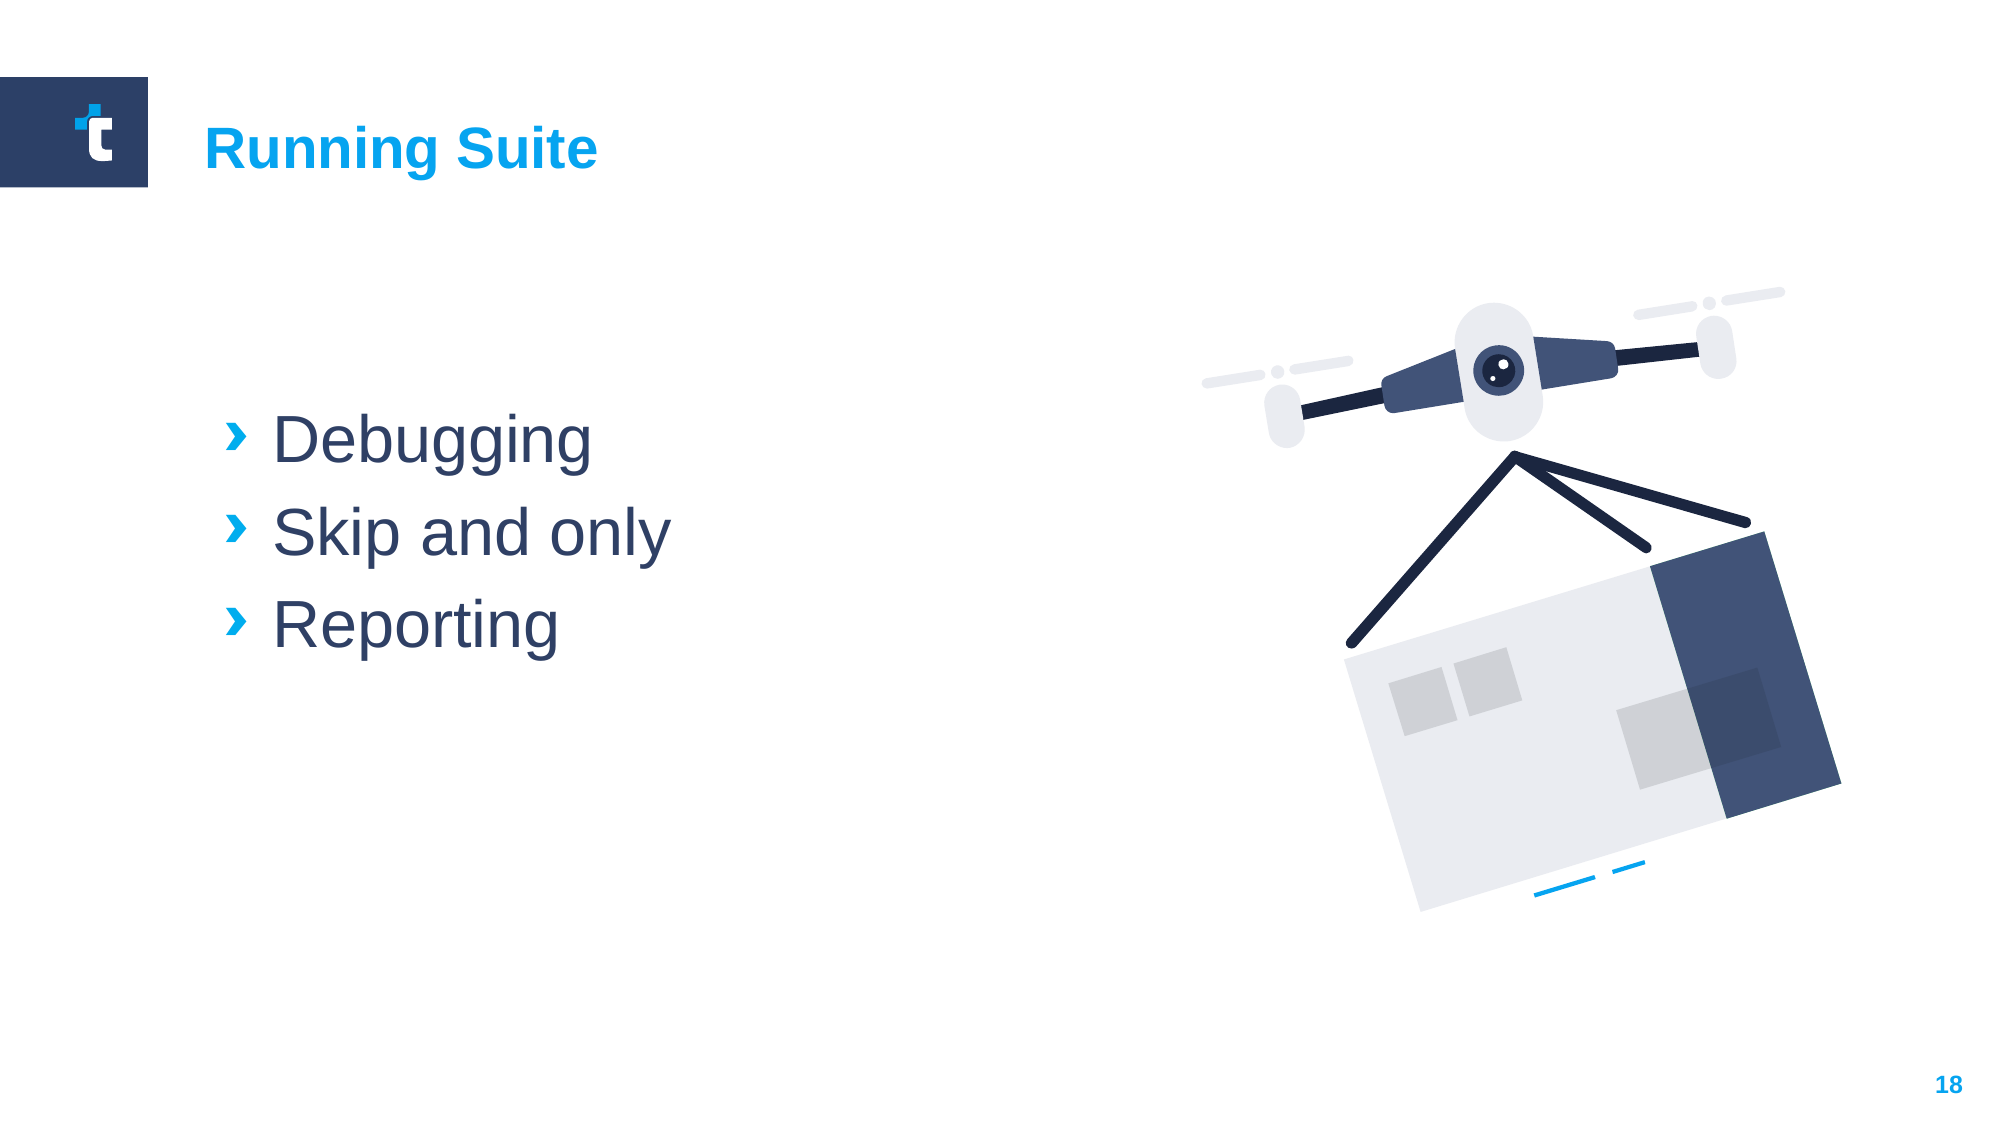

Running Suite

 Debugging
 Skip and only
 Reporting

18